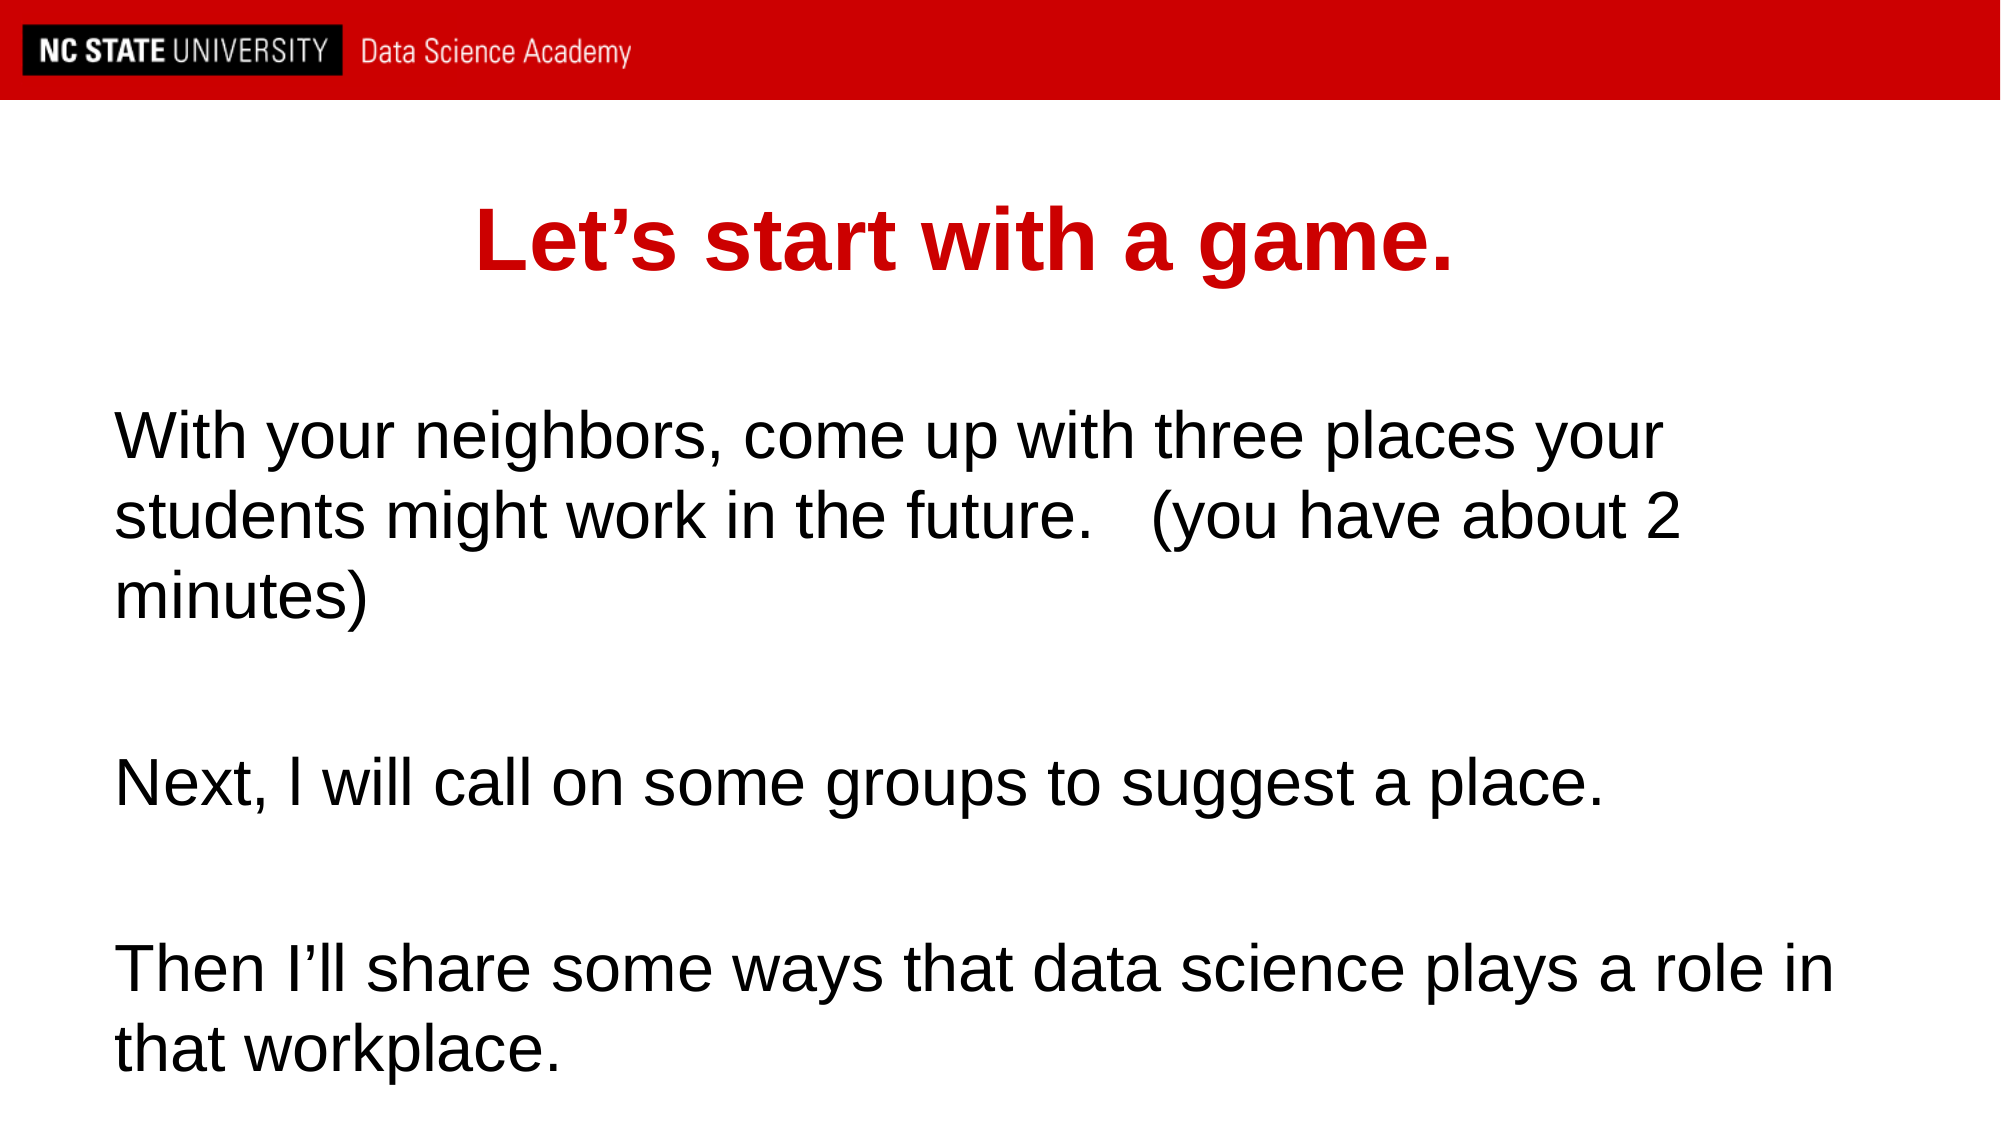

# Let’s start with a game.
With your neighbors, come up with three places your students might work in the future.   (you have about 2 minutes)

Next, l will call on some groups to suggest a place.

Then I’ll share some ways that data science plays a role in that workplace.